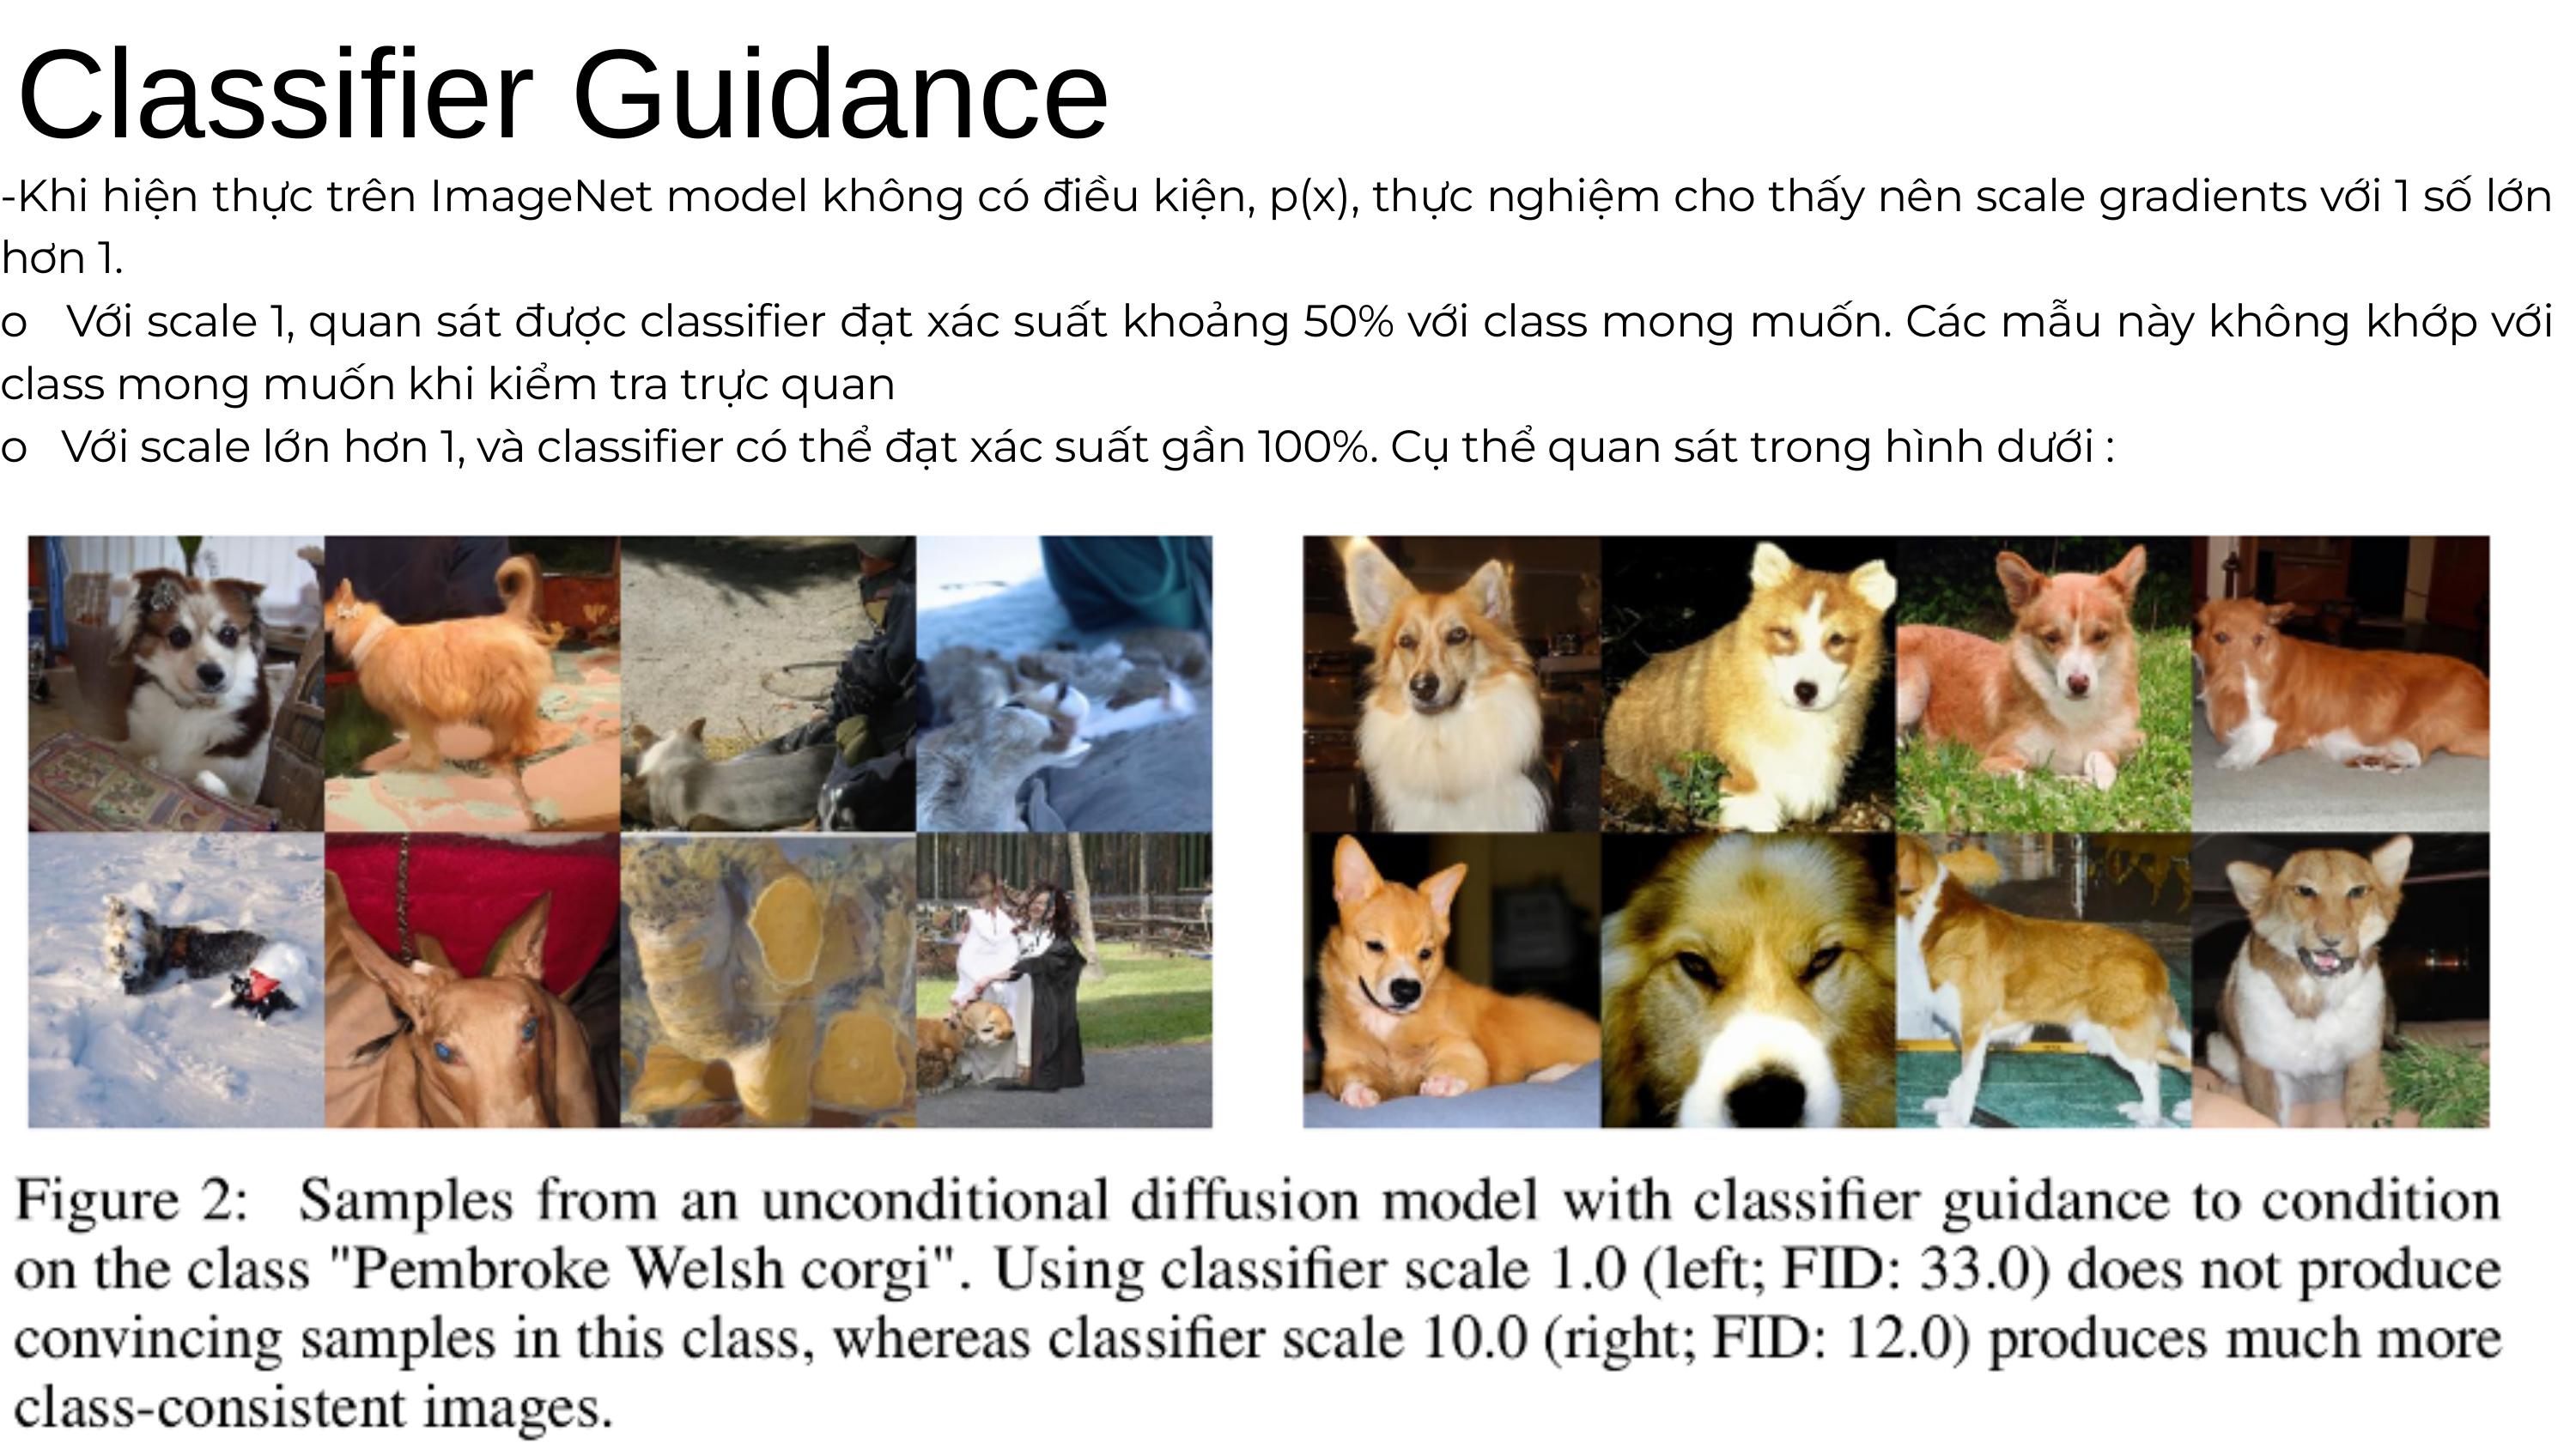

Classifier Guidance
-Khi hiện thực trên ImageNet model không có điều kiện, p(x), thực nghiệm cho thấy nên scale gradients với 1 số lớn hơn 1.
o   Với scale 1, quan sát được classifier đạt xác suất khoảng 50% với class mong muốn. Các mẫu này không khớp với class mong muốn khi kiểm tra trực quan
o   Với scale lớn hơn 1, và classifier có thể đạt xác suất gần 100%. Cụ thể quan sát trong hình dưới :